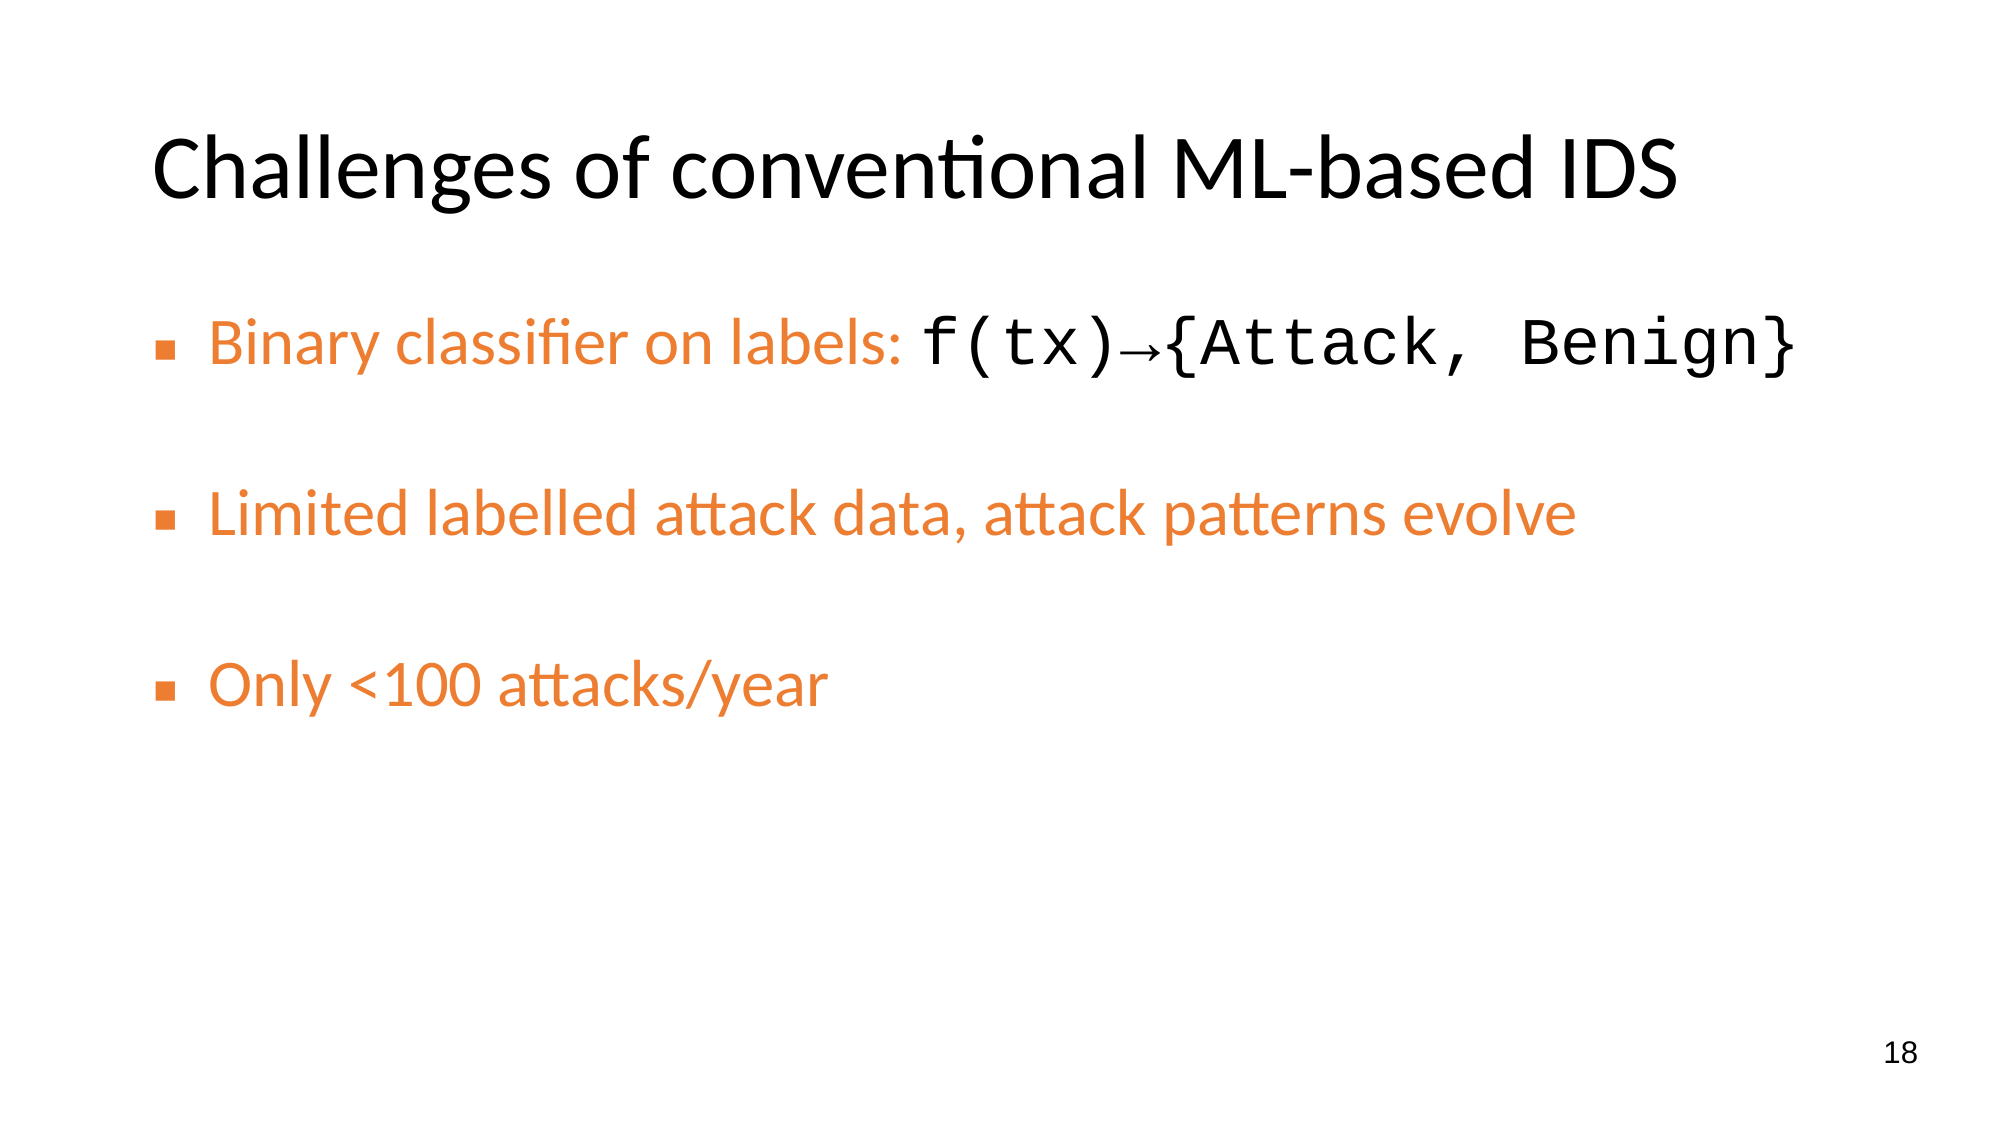

# Challenges of conventional ML-based IDS
Binary classifier on labels: f(tx)→{Attack, Benign}

Limited labelled attack data, attack patterns evolve

Only <100 attacks/year
18